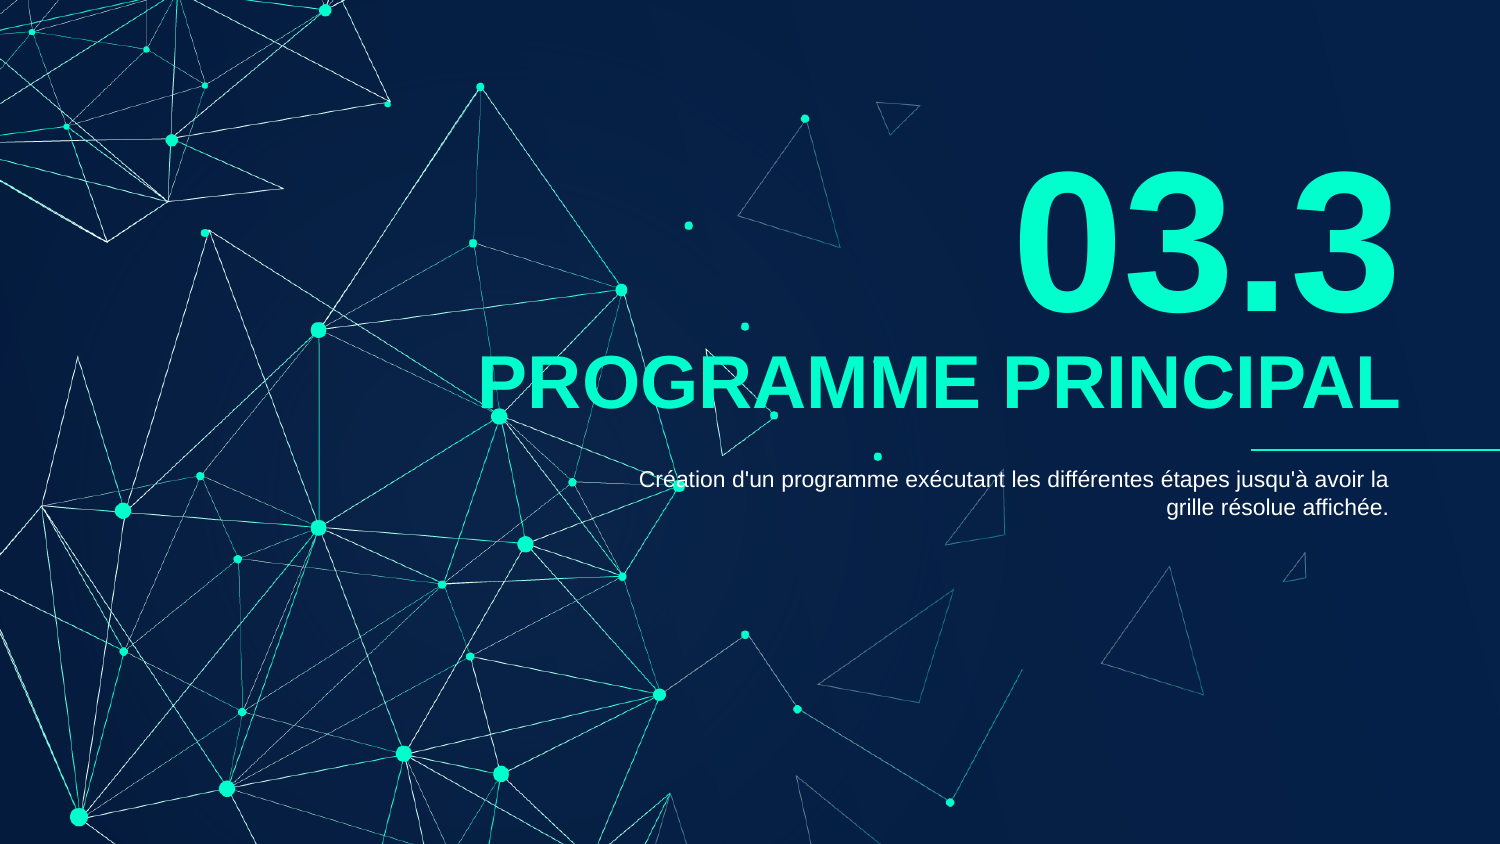

03.3
# PROGRAMME PRINCIPAL
Création d'un programme exécutant les différentes étapes jusqu'à avoir la grille résolue affichée.